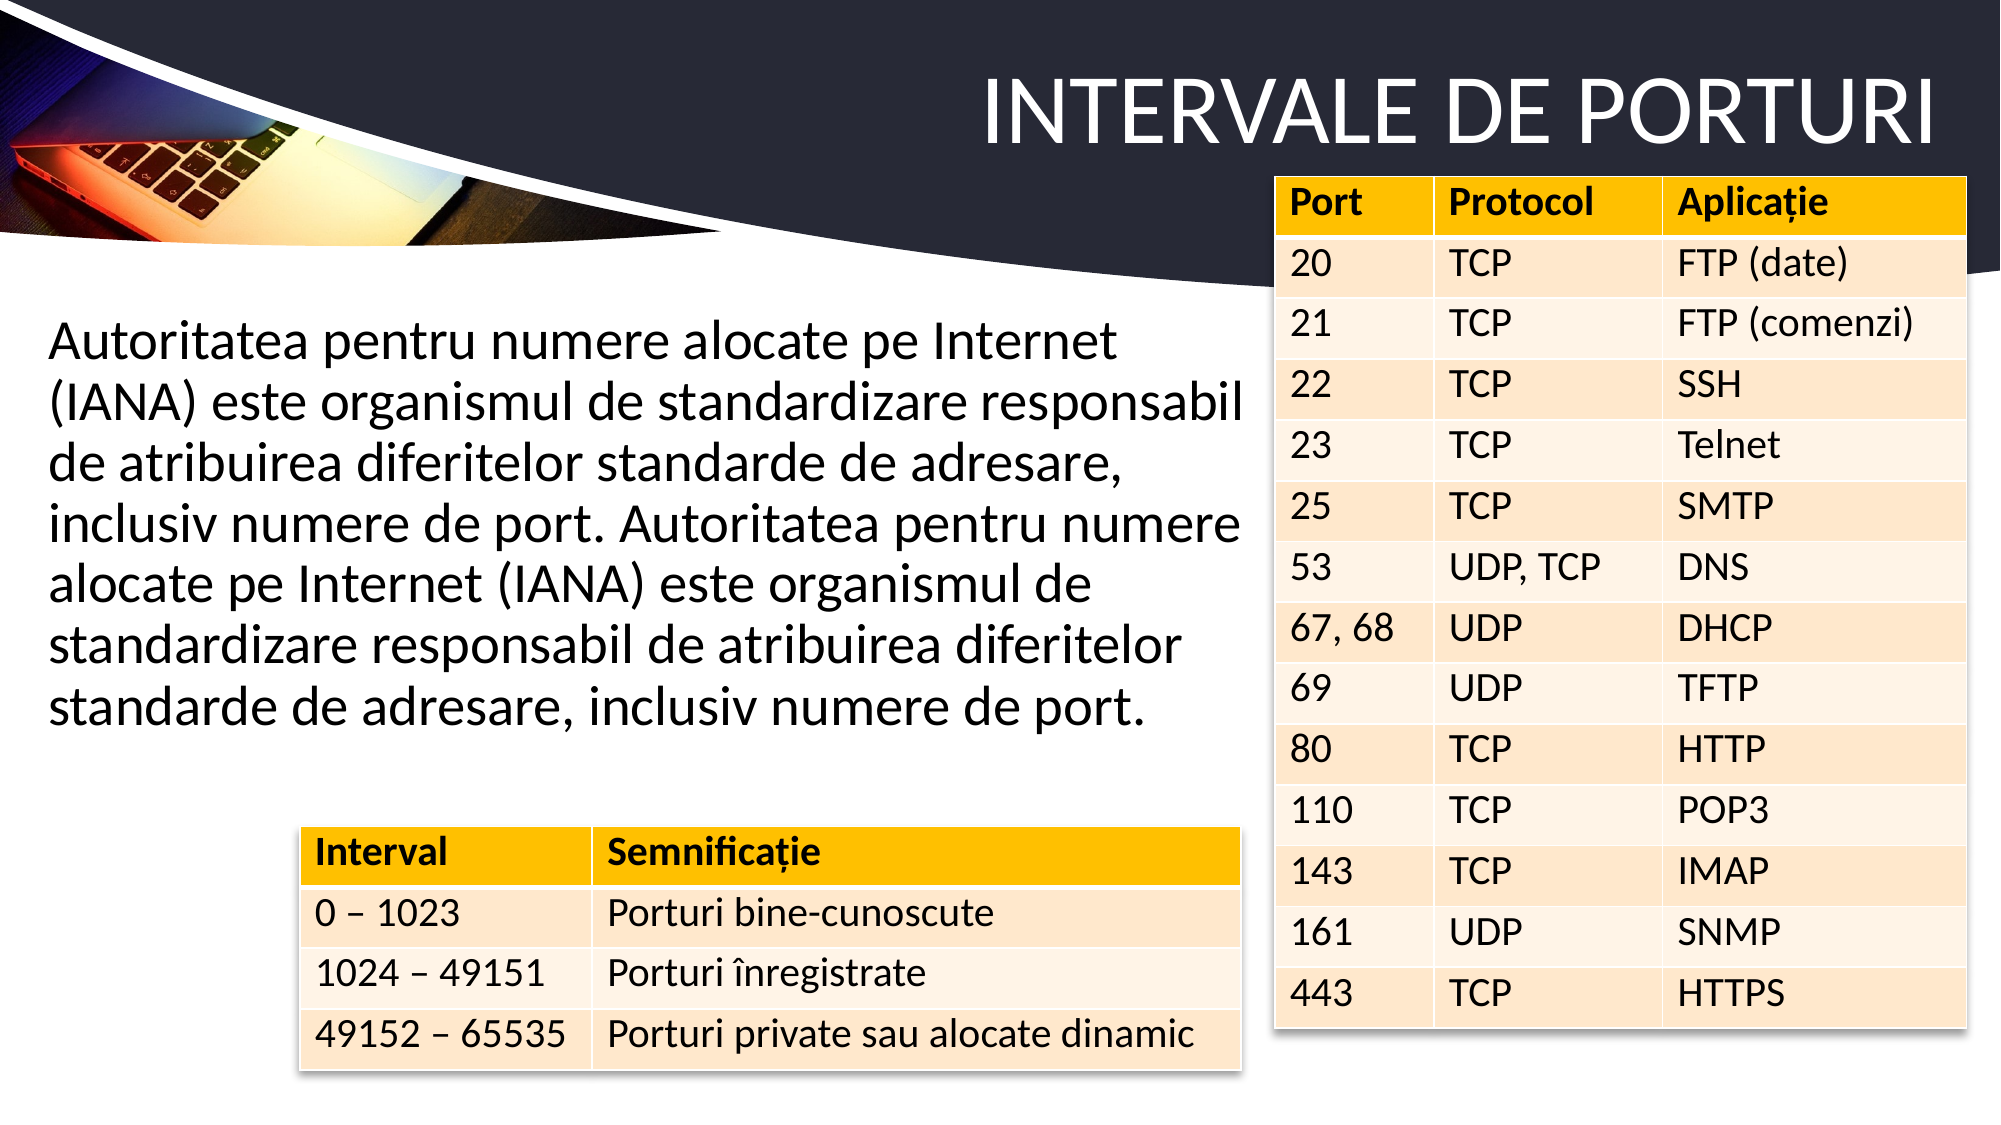

# Intervale de porturi
| Port | Protocol | Aplicație |
| --- | --- | --- |
| 20 | TCP | FTP (date) |
| 21 | TCP | FTP (comenzi) |
| 22 | TCP | SSH |
| 23 | TCP | Telnet |
| 25 | TCP | SMTP |
| 53 | UDP, TCP | DNS |
| 67, 68 | UDP | DHCP |
| 69 | UDP | TFTP |
| 80 | TCP | HTTP |
| 110 | TCP | POP3 |
| 143 | TCP | IMAP |
| 161 | UDP | SNMP |
| 443 | TCP | HTTPS |
Autoritatea pentru numere alocate pe Internet (IANA) este organismul de standardizare responsabil de atribuirea diferitelor standarde de adresare, inclusiv numere de port. Autoritatea pentru numere alocate pe Internet (IANA) este organismul de standardizare responsabil de atribuirea diferitelor standarde de adresare, inclusiv numere de port.
| Interval | Semnificație |
| --- | --- |
| 0 – 1023 | Porturi bine-cunoscute |
| 1024 – 49151 | Porturi înregistrate |
| 49152 – 65535 | Porturi private sau alocate dinamic |